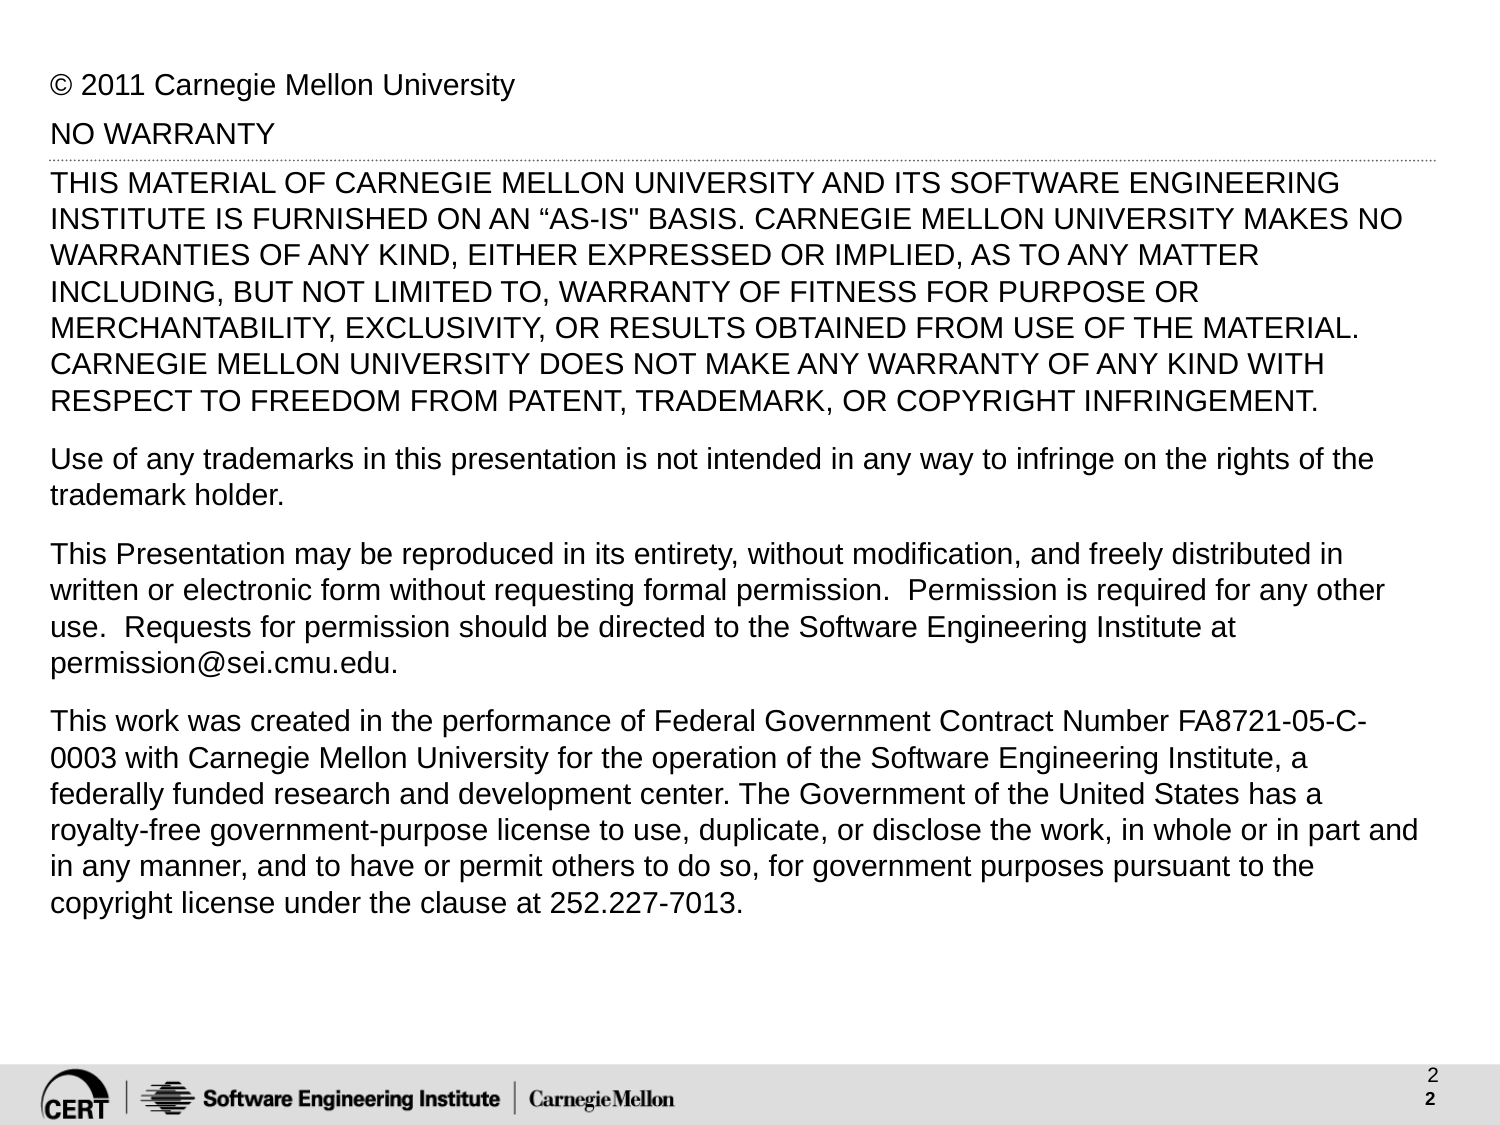

© 2011 Carnegie Mellon University
NO WARRANTY
THIS MATERIAL OF CARNEGIE MELLON UNIVERSITY AND ITS SOFTWARE ENGINEERING INSTITUTE IS FURNISHED ON AN “AS-IS" BASIS. CARNEGIE MELLON UNIVERSITY MAKES NO WARRANTIES OF ANY KIND, EITHER EXPRESSED OR IMPLIED, AS TO ANY MATTER INCLUDING, BUT NOT LIMITED TO, WARRANTY OF FITNESS FOR PURPOSE OR MERCHANTABILITY, EXCLUSIVITY, OR RESULTS OBTAINED FROM USE OF THE MATERIAL. CARNEGIE MELLON UNIVERSITY DOES NOT MAKE ANY WARRANTY OF ANY KIND WITH RESPECT TO FREEDOM FROM PATENT, TRADEMARK, OR COPYRIGHT INFRINGEMENT.
Use of any trademarks in this presentation is not intended in any way to infringe on the rights of the trademark holder.
This Presentation may be reproduced in its entirety, without modification, and freely distributed in written or electronic form without requesting formal permission.  Permission is required for any other use.  Requests for permission should be directed to the Software Engineering Institute at permission@sei.cmu.edu.
This work was created in the performance of Federal Government Contract Number FA8721-05-C-0003 with Carnegie Mellon University for the operation of the Software Engineering Institute, a federally funded research and development center. The Government of the United States has a royalty-free government-purpose license to use, duplicate, or disclose the work, in whole or in part and in any manner, and to have or permit others to do so, for government purposes pursuant to the copyright license under the clause at 252.227-7013.
2